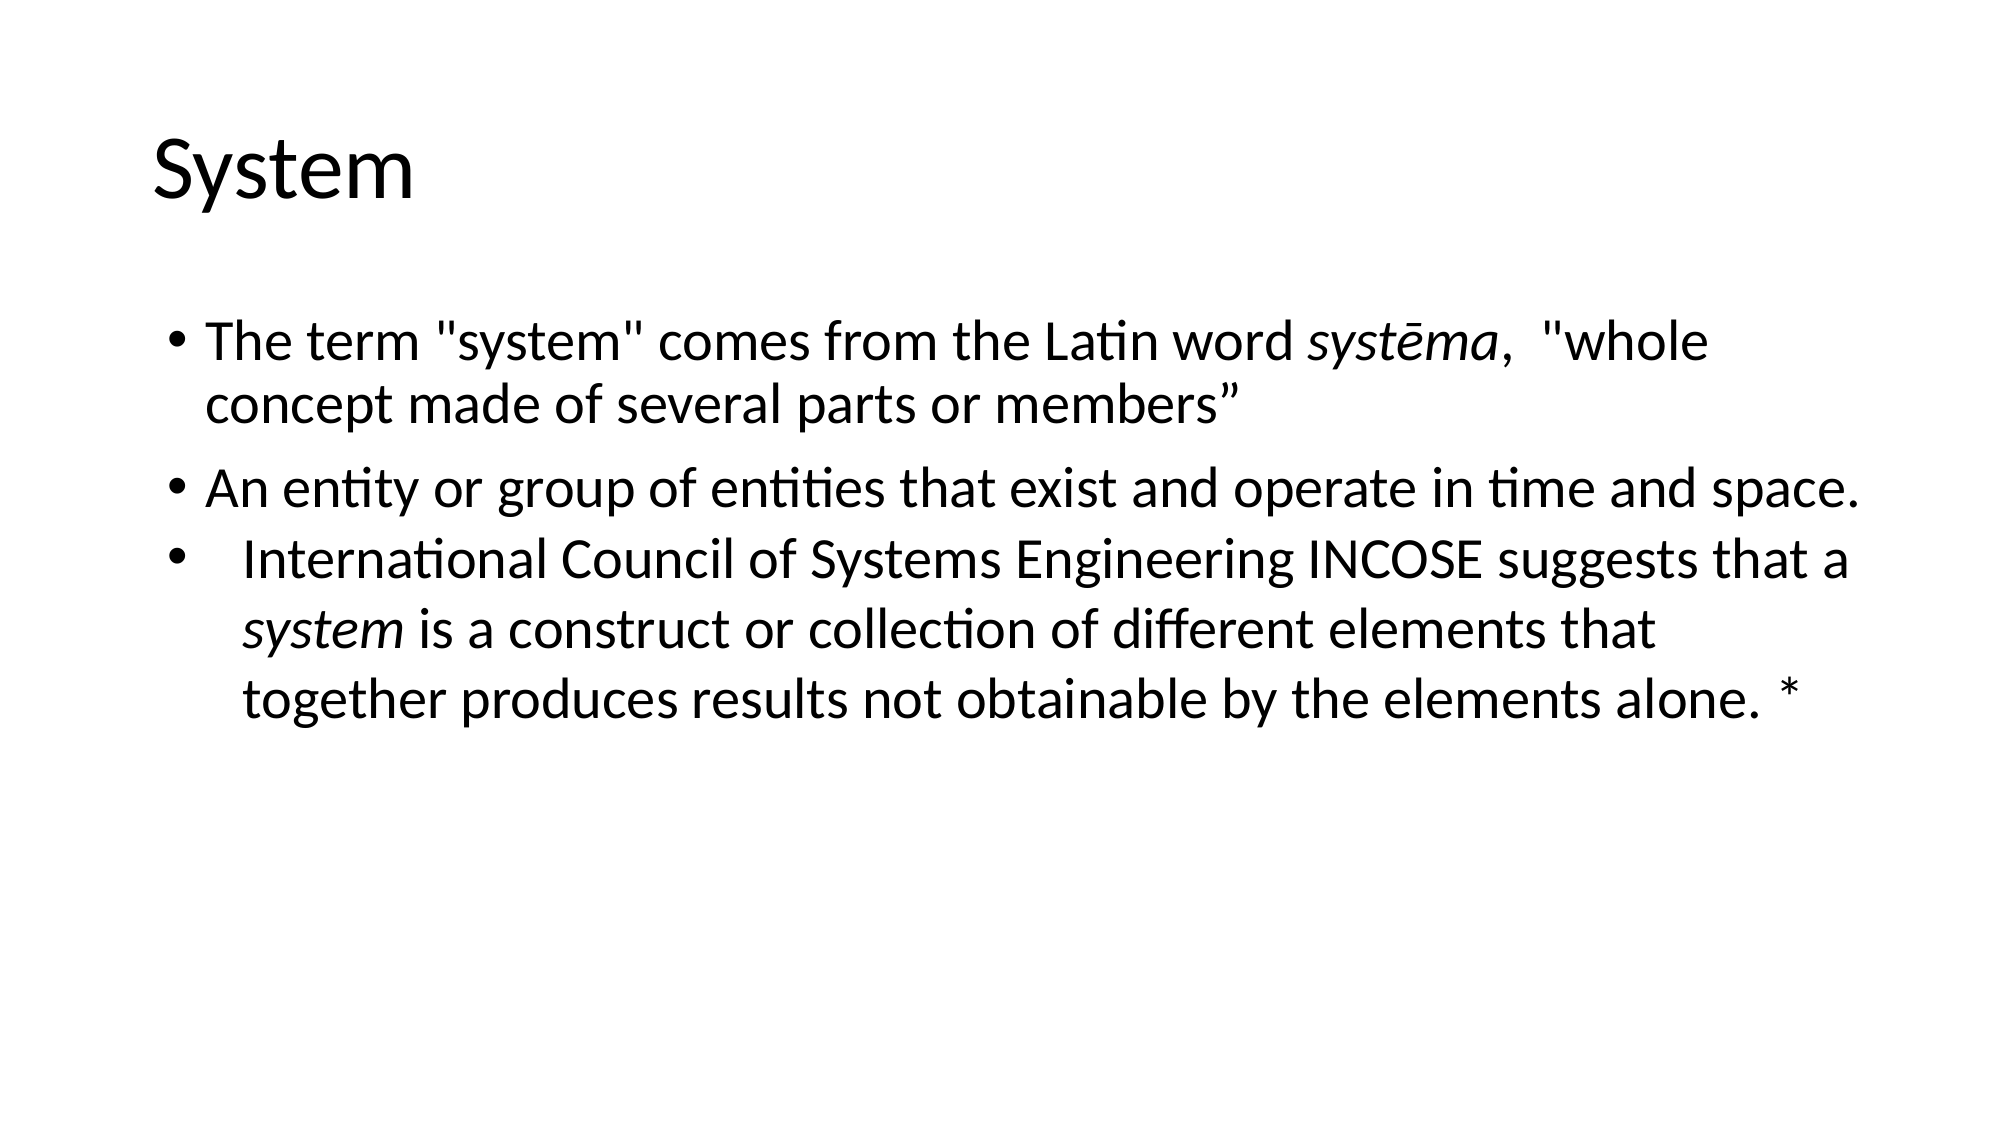

System
The term "system" comes from the Latin word systēma,  "whole concept made of several parts or members”
An entity or group of entities that exist and operate in time and space.
International Council of Systems Engineering INCOSE suggests that a system is a construct or collection of different elements that together produces results not obtainable by the elements alone. *